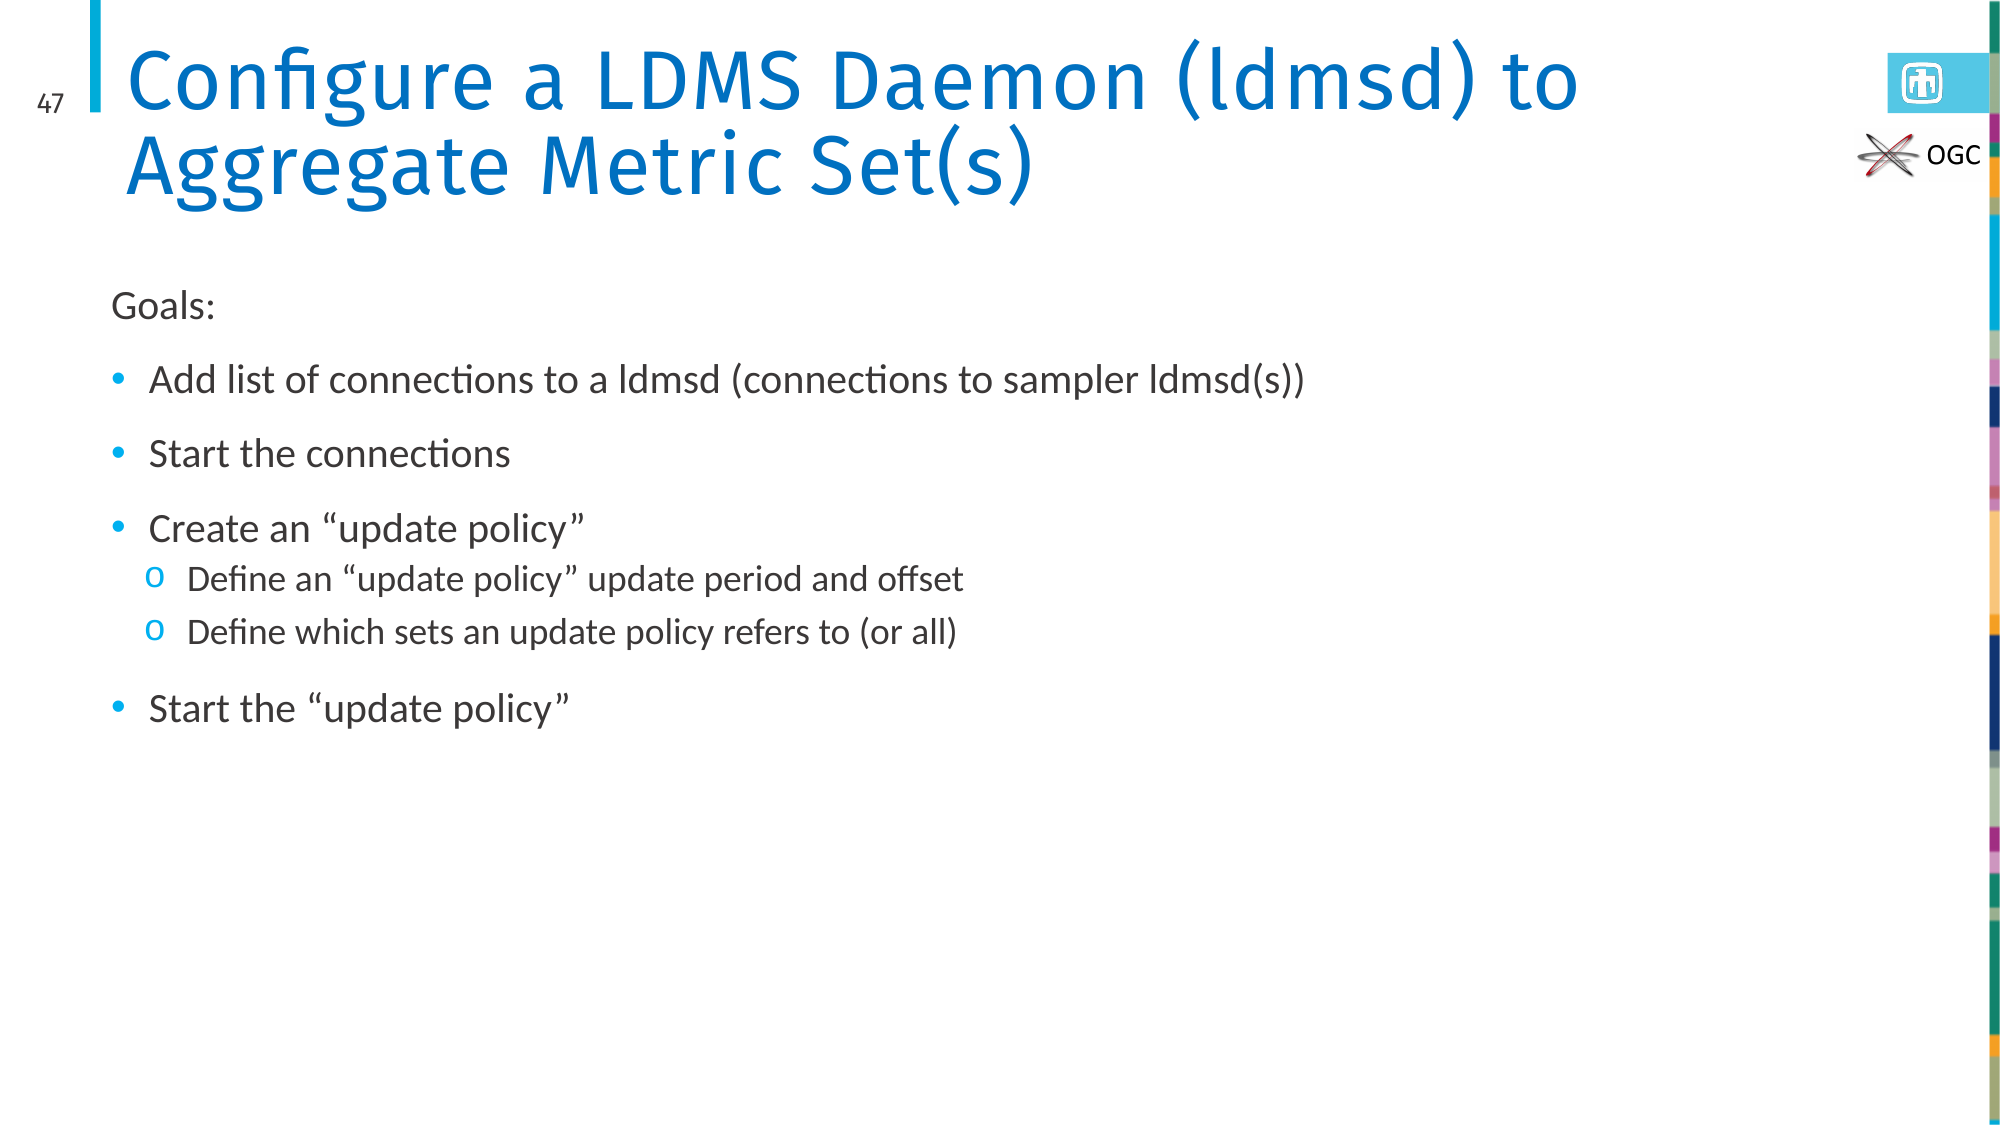

# Configure a LDMS Daemon (ldmsd) to Aggregate Metric Set(s)
47
Goals:
Add list of connections to a ldmsd (connections to sampler ldmsd(s))
Start the connections
Create an “update policy”
Define an “update policy” update period and offset
Define which sets an update policy refers to (or all)
Start the “update policy”